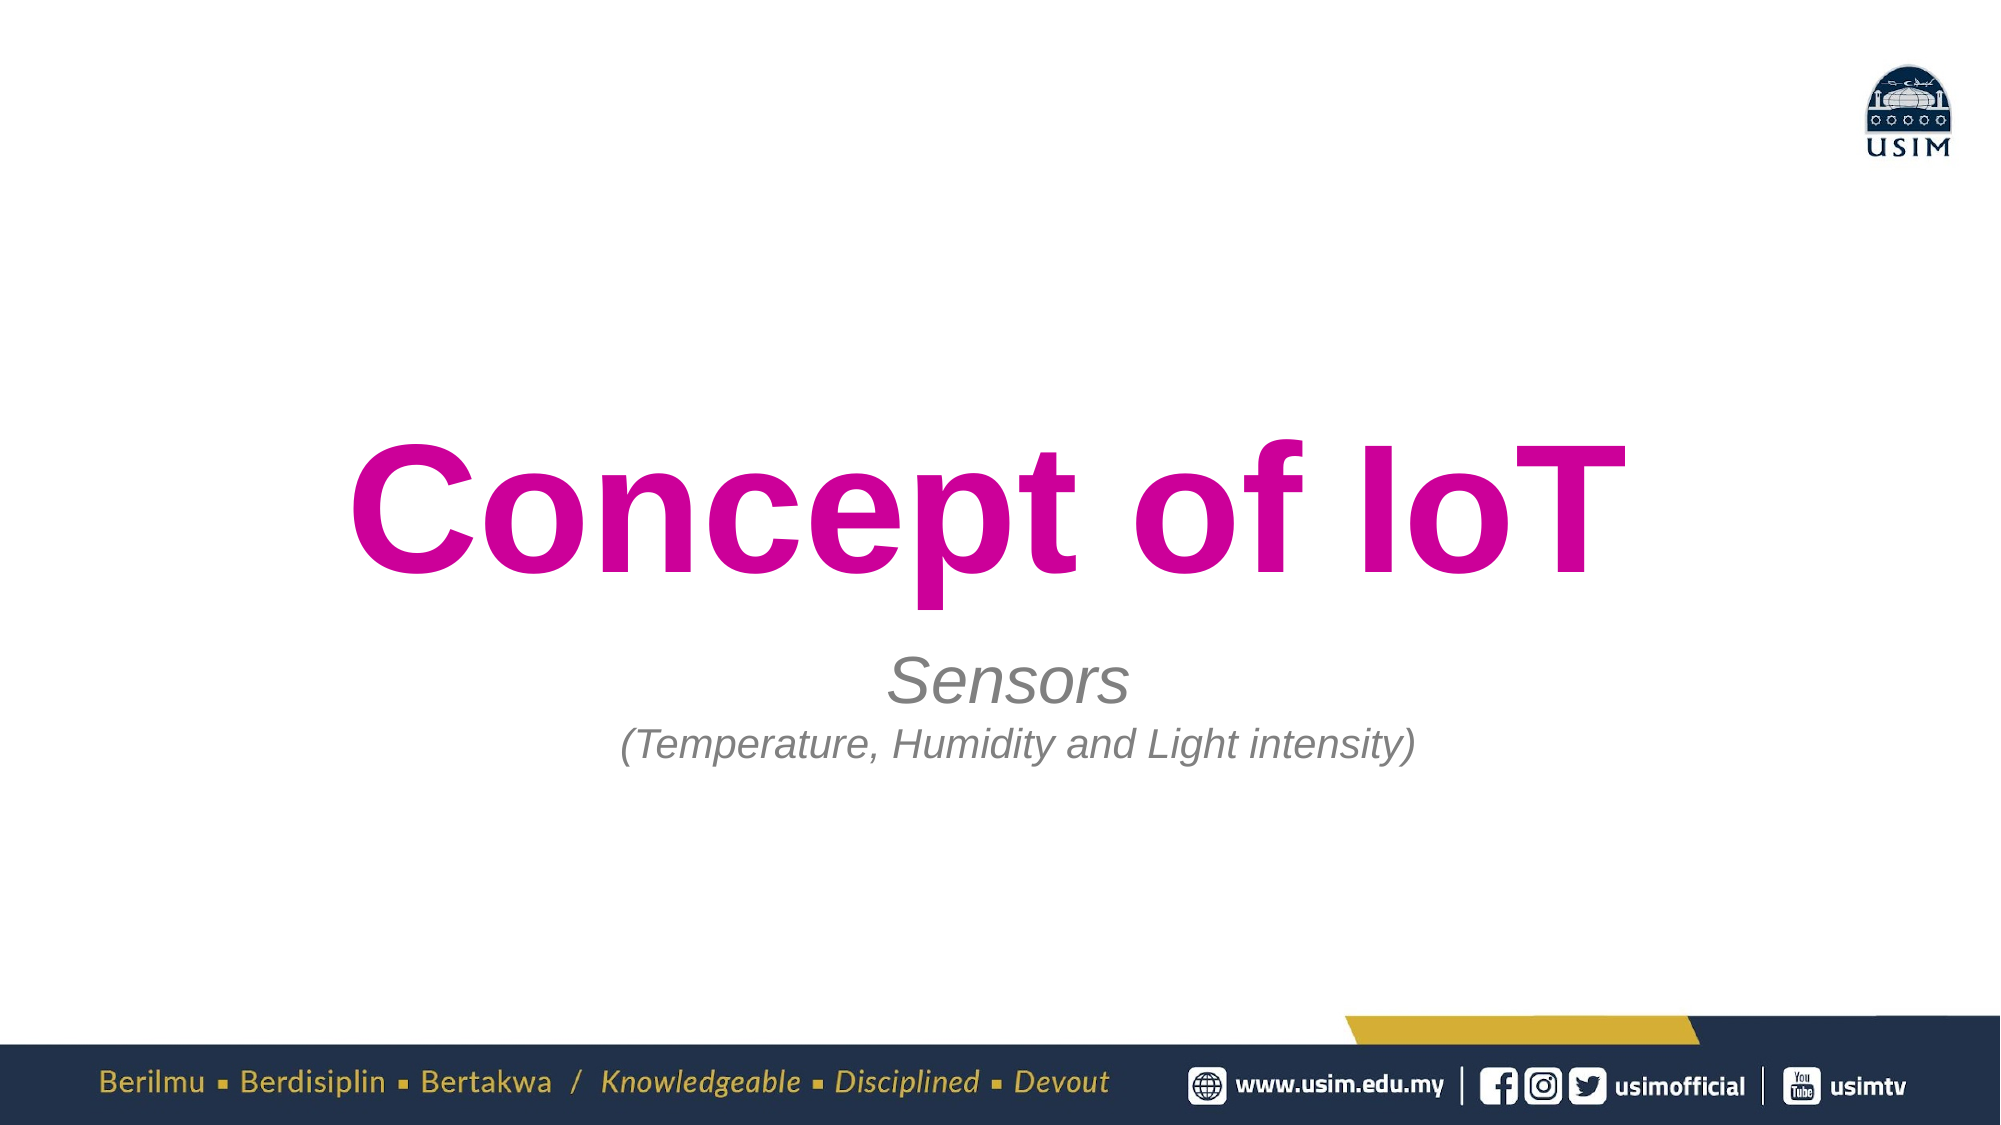

Concept of IoT
Sensors
(Temperature, Humidity and Light intensity)